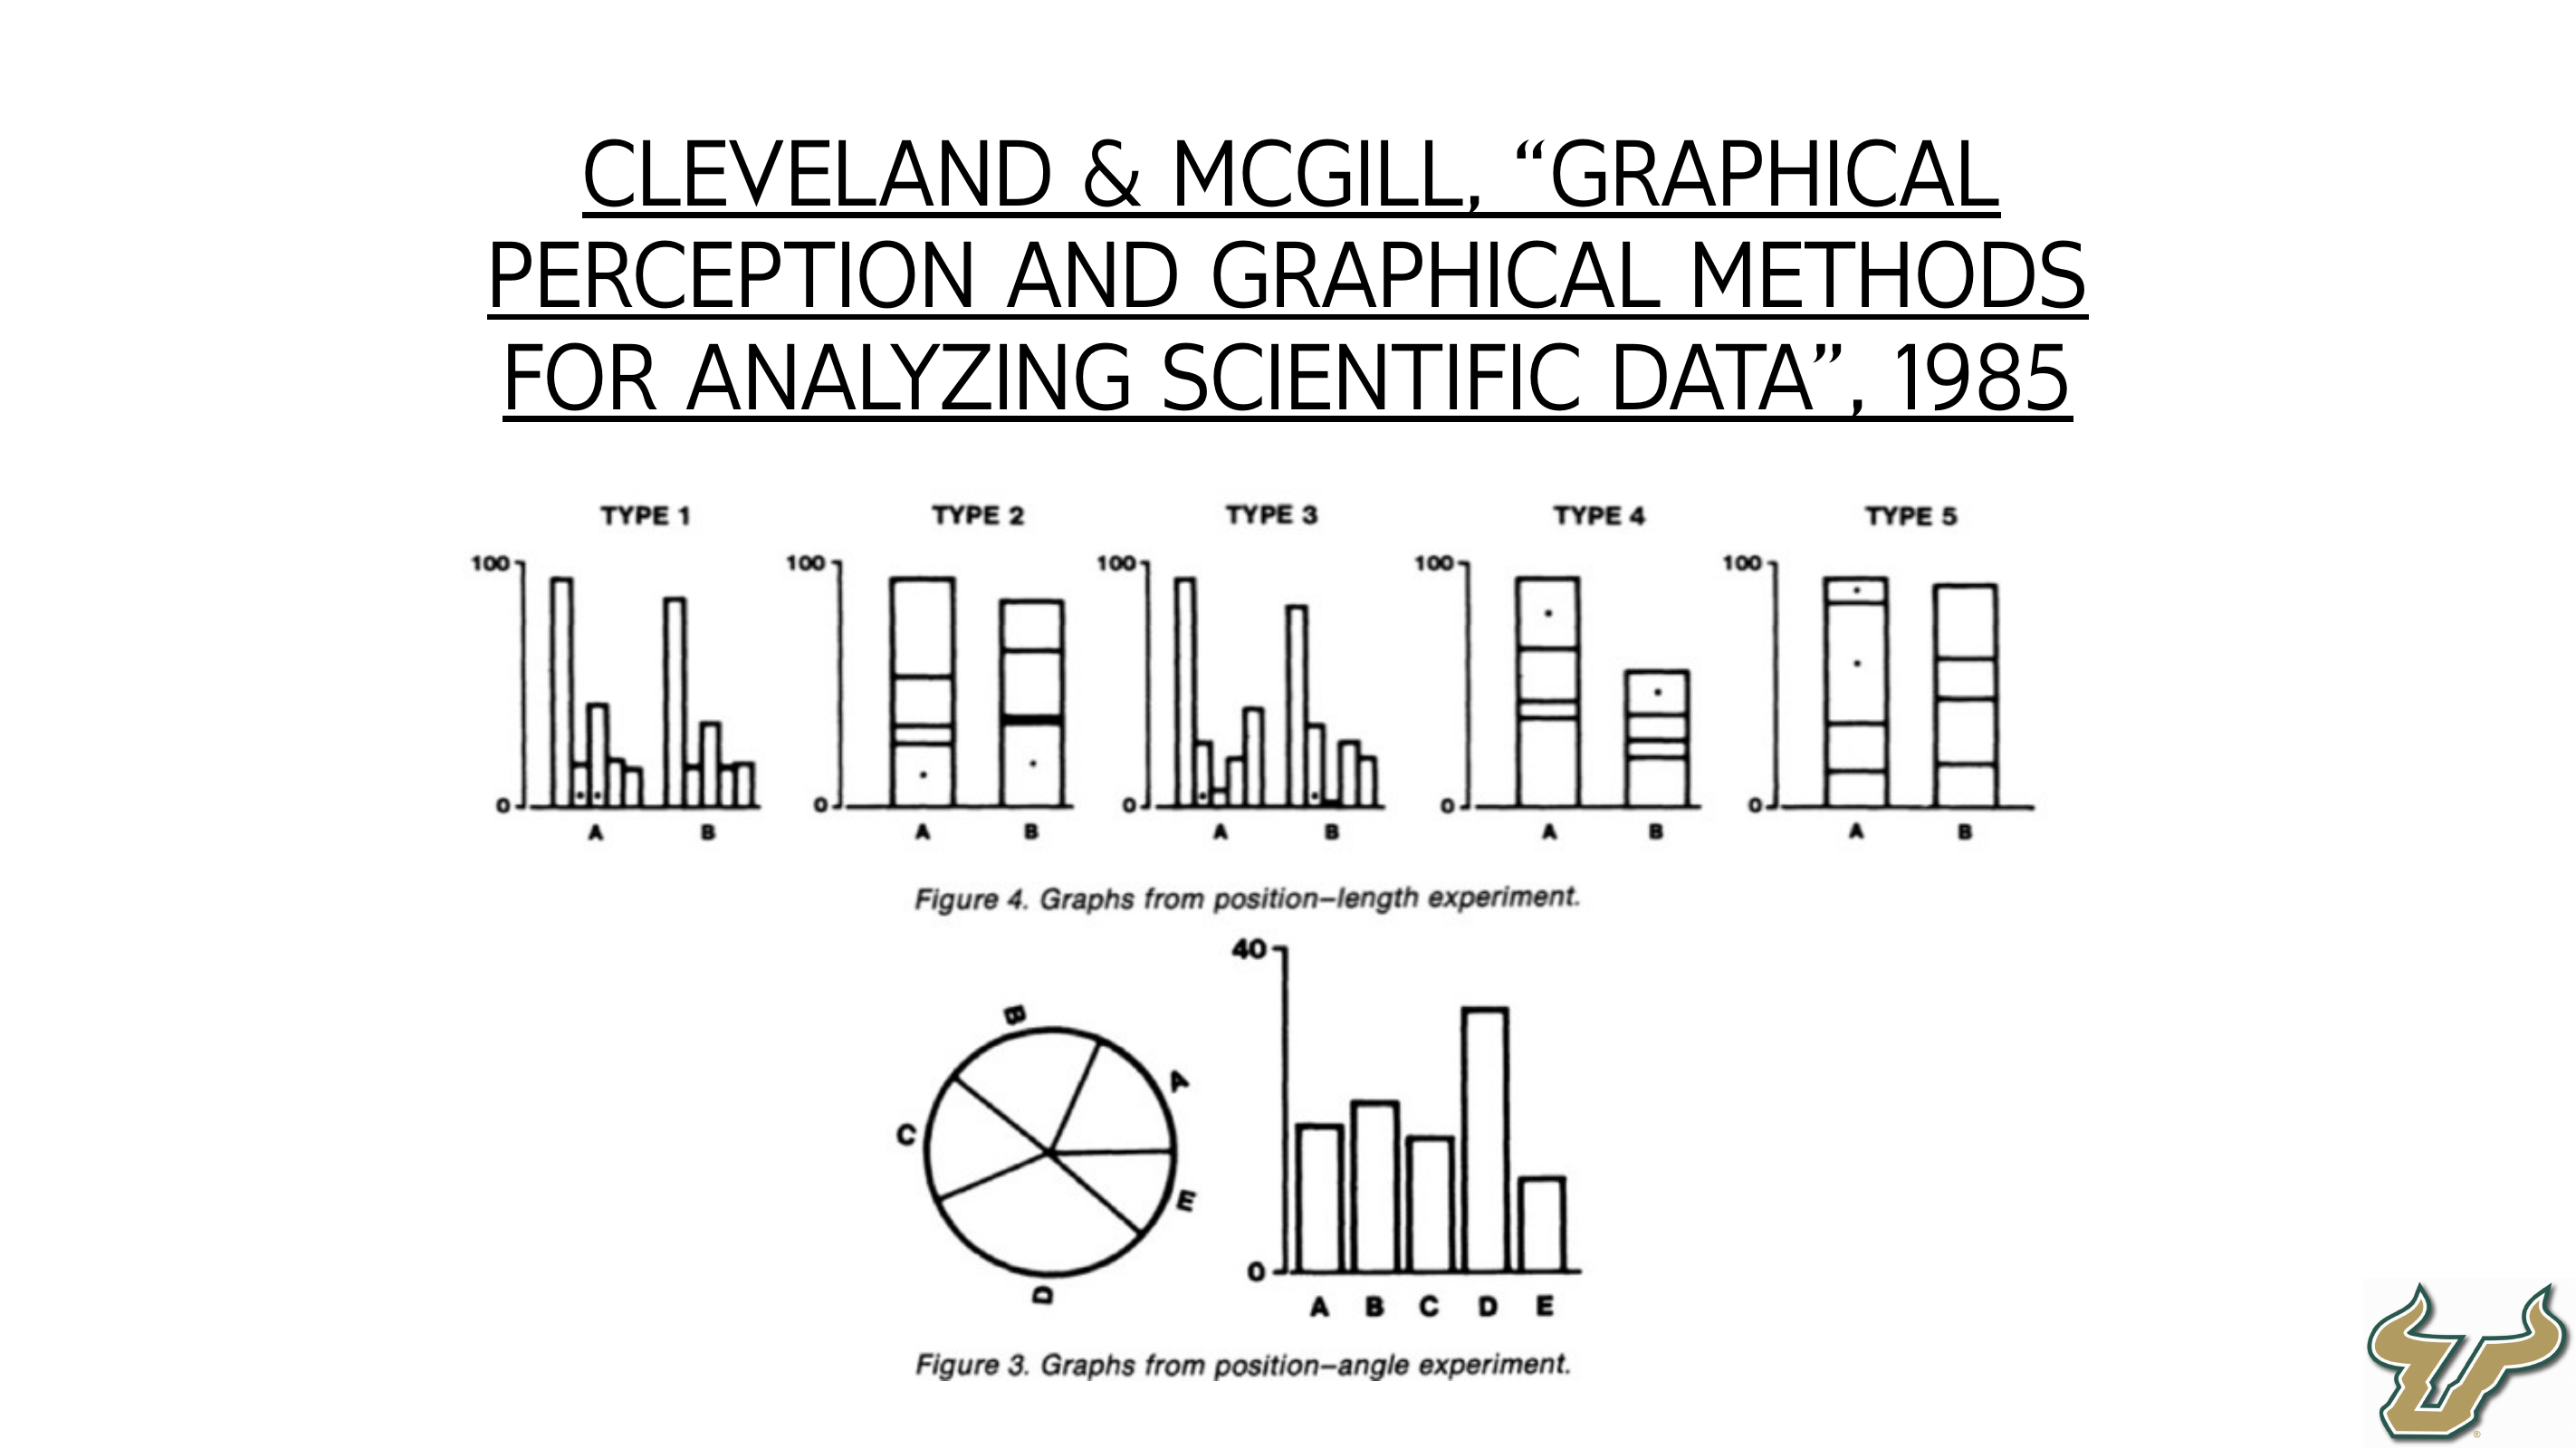

Cleveland & McGill, “Graphical Perception and Graphical Methods for Analyzing Scientific Data”, 1985